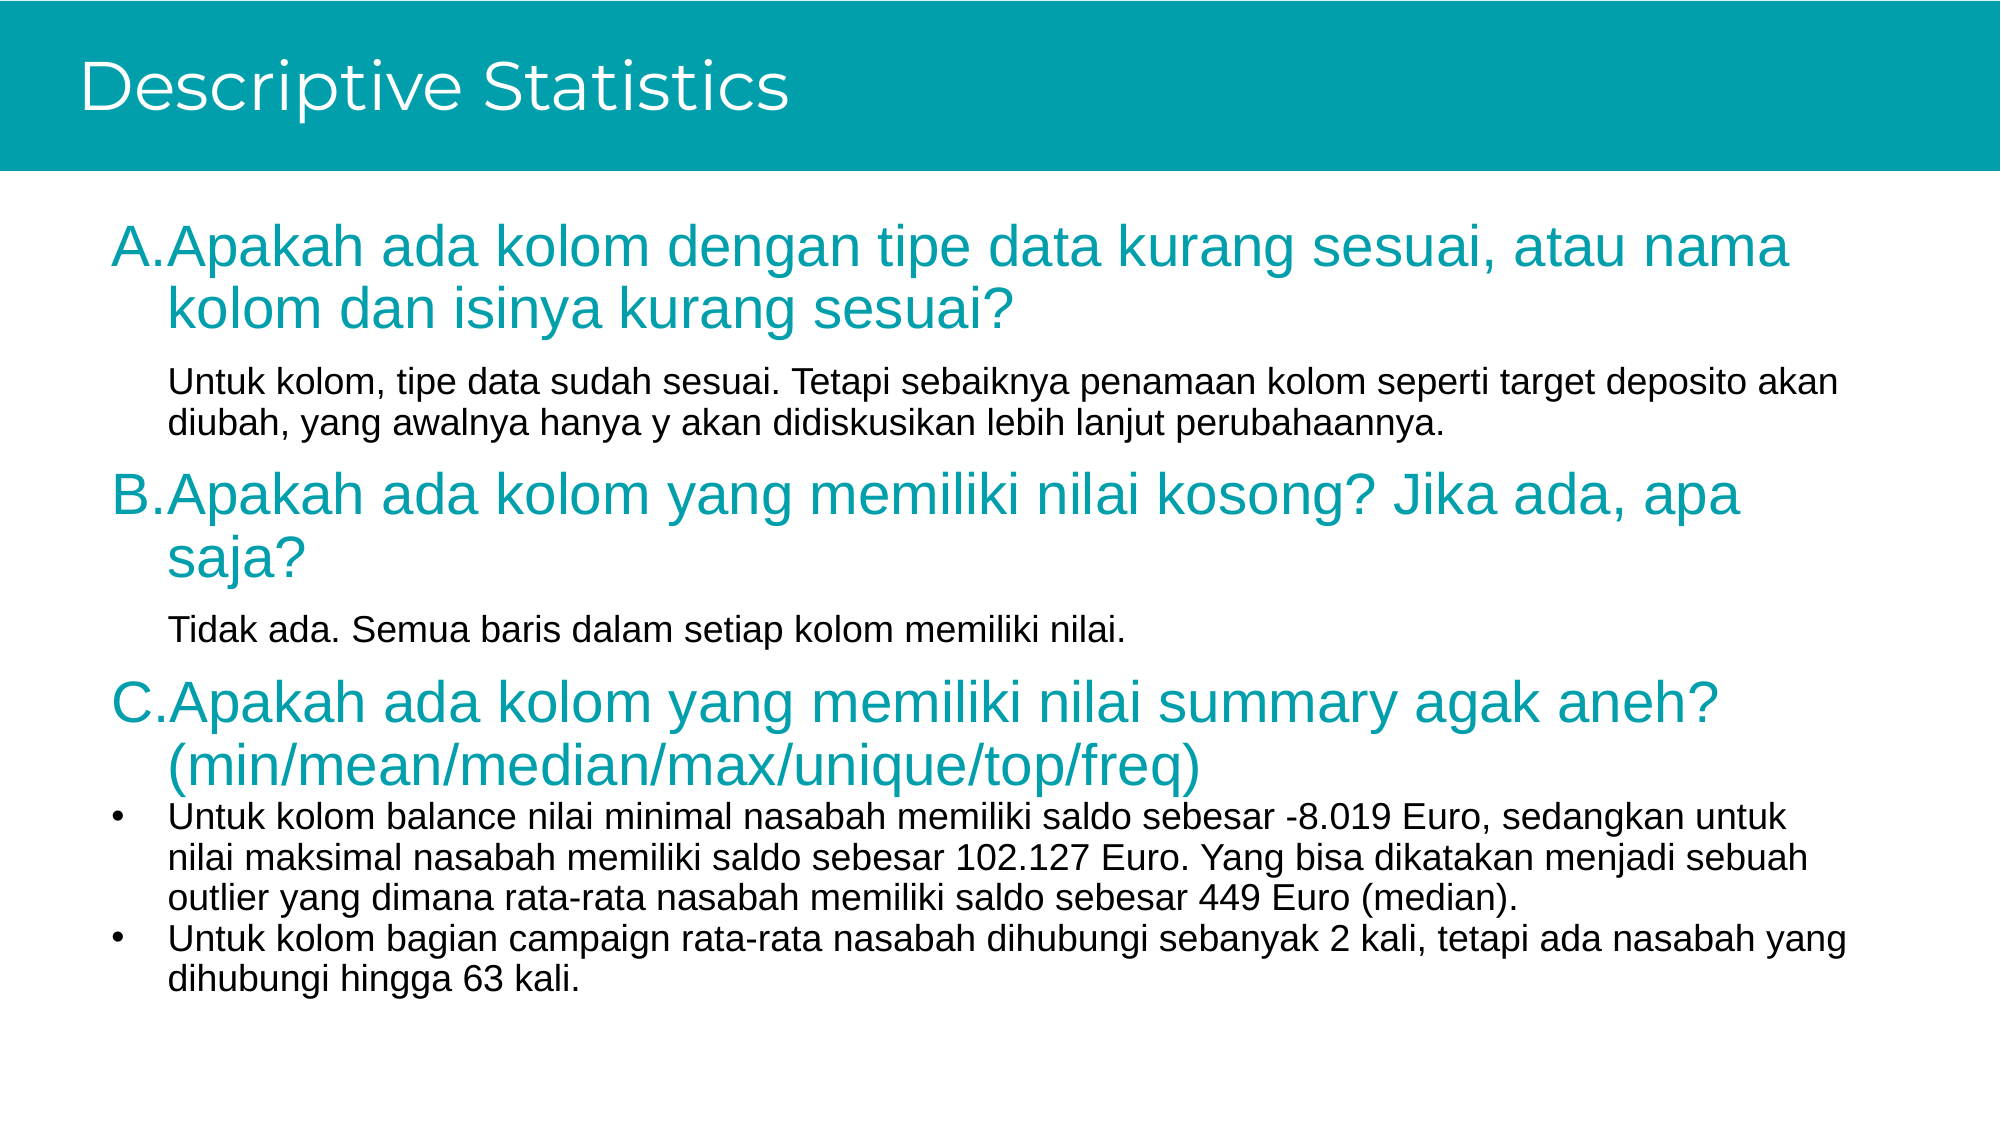

# Descriptive Statistics
Apakah ada kolom dengan tipe data kurang sesuai, atau nama kolom dan isinya kurang sesuai?
Untuk kolom, tipe data sudah sesuai. Tetapi sebaiknya penamaan kolom seperti target deposito akan diubah, yang awalnya hanya y akan didiskusikan lebih lanjut perubahaannya.
Apakah ada kolom yang memiliki nilai kosong? Jika ada, apa saja?
Tidak ada. Semua baris dalam setiap kolom memiliki nilai.
Apakah ada kolom yang memiliki nilai summary agak aneh? (min/mean/median/max/unique/top/freq)
Untuk kolom balance nilai minimal nasabah memiliki saldo sebesar -8.019 Euro, sedangkan untuk nilai maksimal nasabah memiliki saldo sebesar 102.127 Euro. Yang bisa dikatakan menjadi sebuah outlier yang dimana rata-rata nasabah memiliki saldo sebesar 449 Euro (median).
Untuk kolom bagian campaign rata-rata nasabah dihubungi sebanyak 2 kali, tetapi ada nasabah yang dihubungi hingga 63 kali.